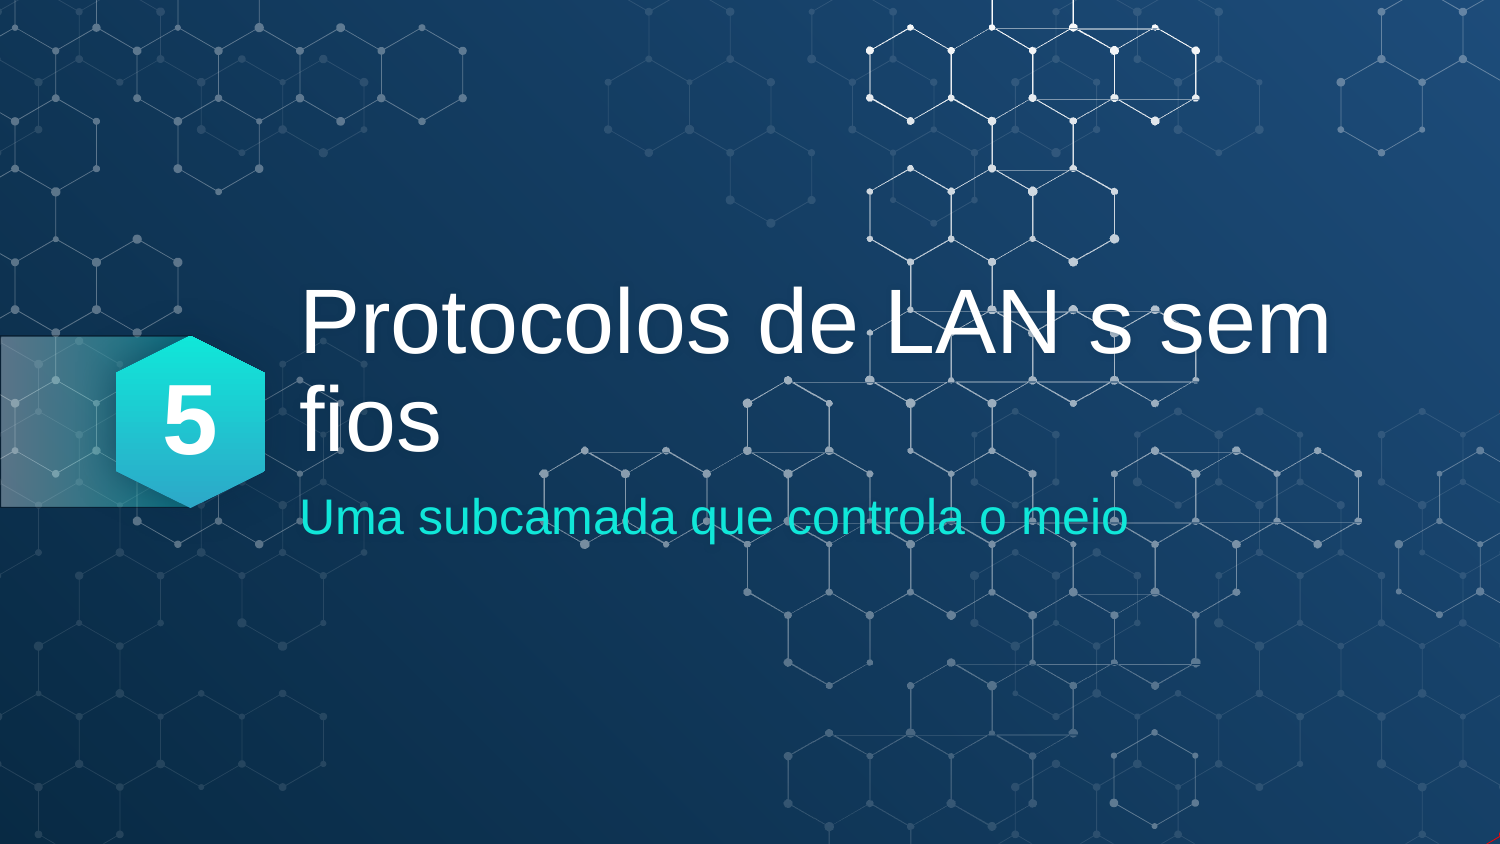

5
# Protocolos de LAN s sem fios
Uma subcamada que controla o meio